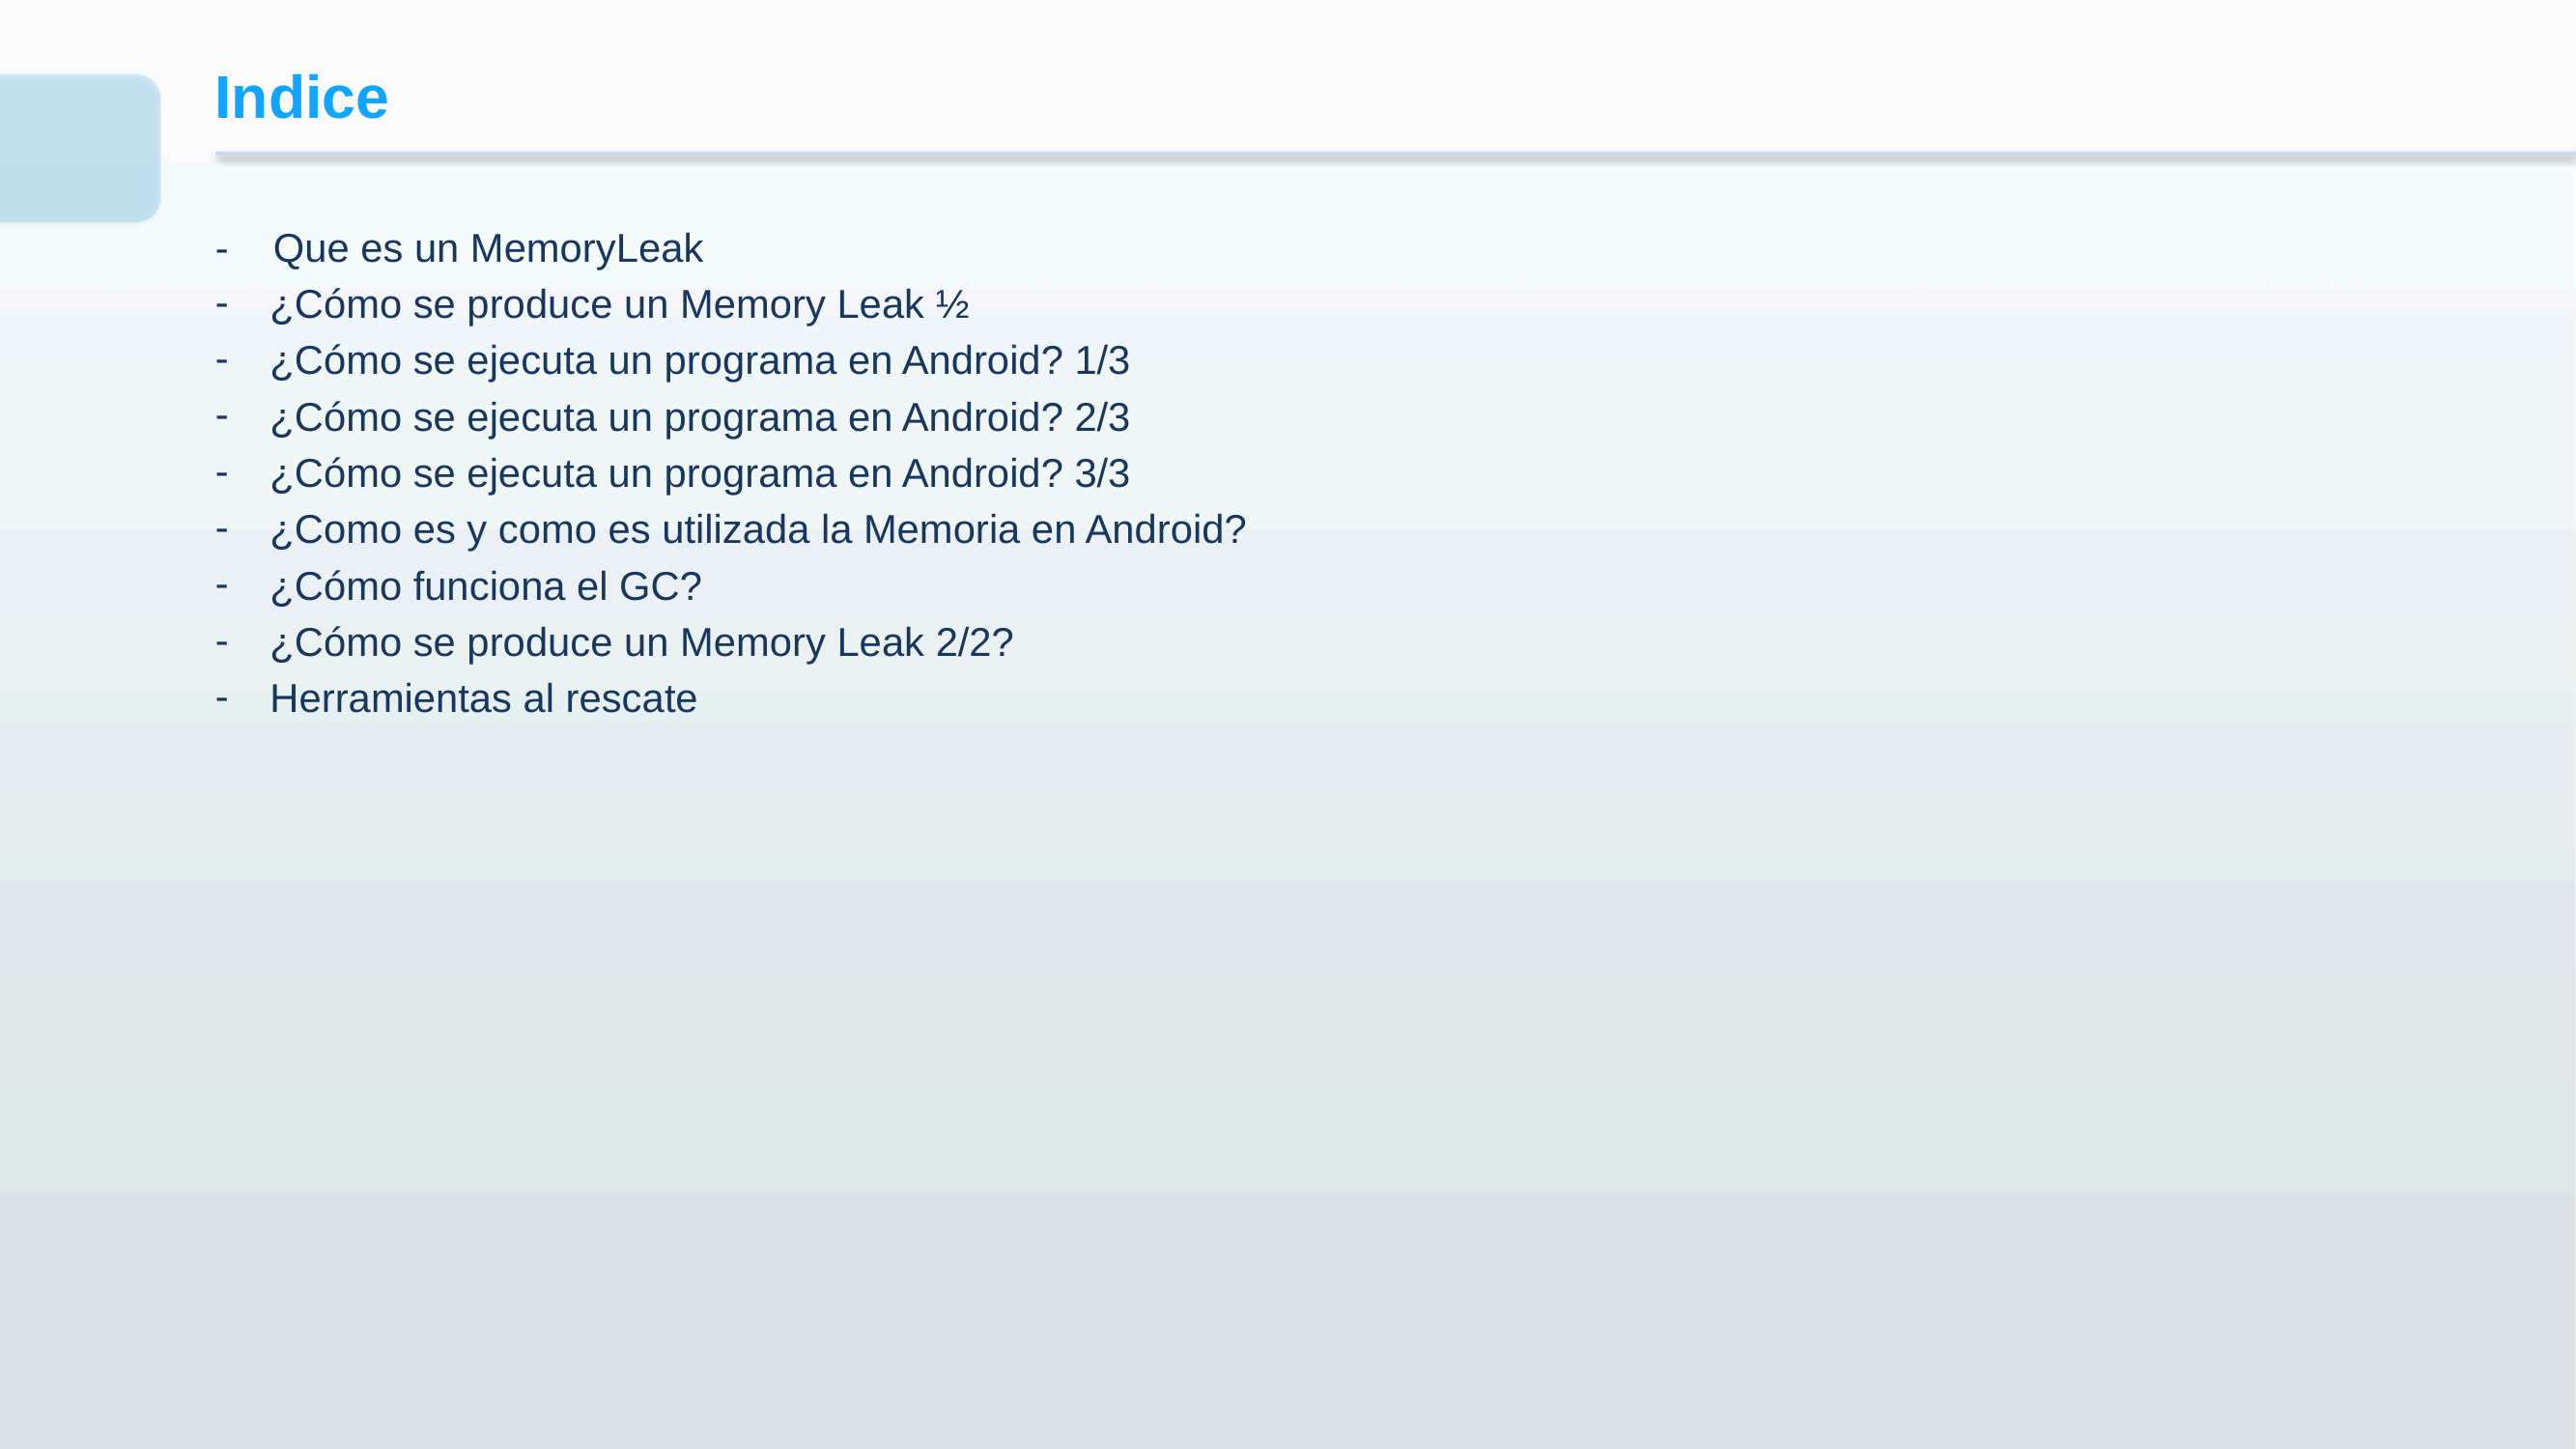

# Indice

-    Que es un MemoryLeak
¿Cómo se produce un Memory Leak ½
¿Cómo se ejecuta un programa en Android? 1/3
¿Cómo se ejecuta un programa en Android? 2/3
¿Cómo se ejecuta un programa en Android? 3/3
¿Como es y como es utilizada la Memoria en Android?
¿Cómo funciona el GC?
¿Cómo se produce un Memory Leak 2/2?
Herramientas al rescate